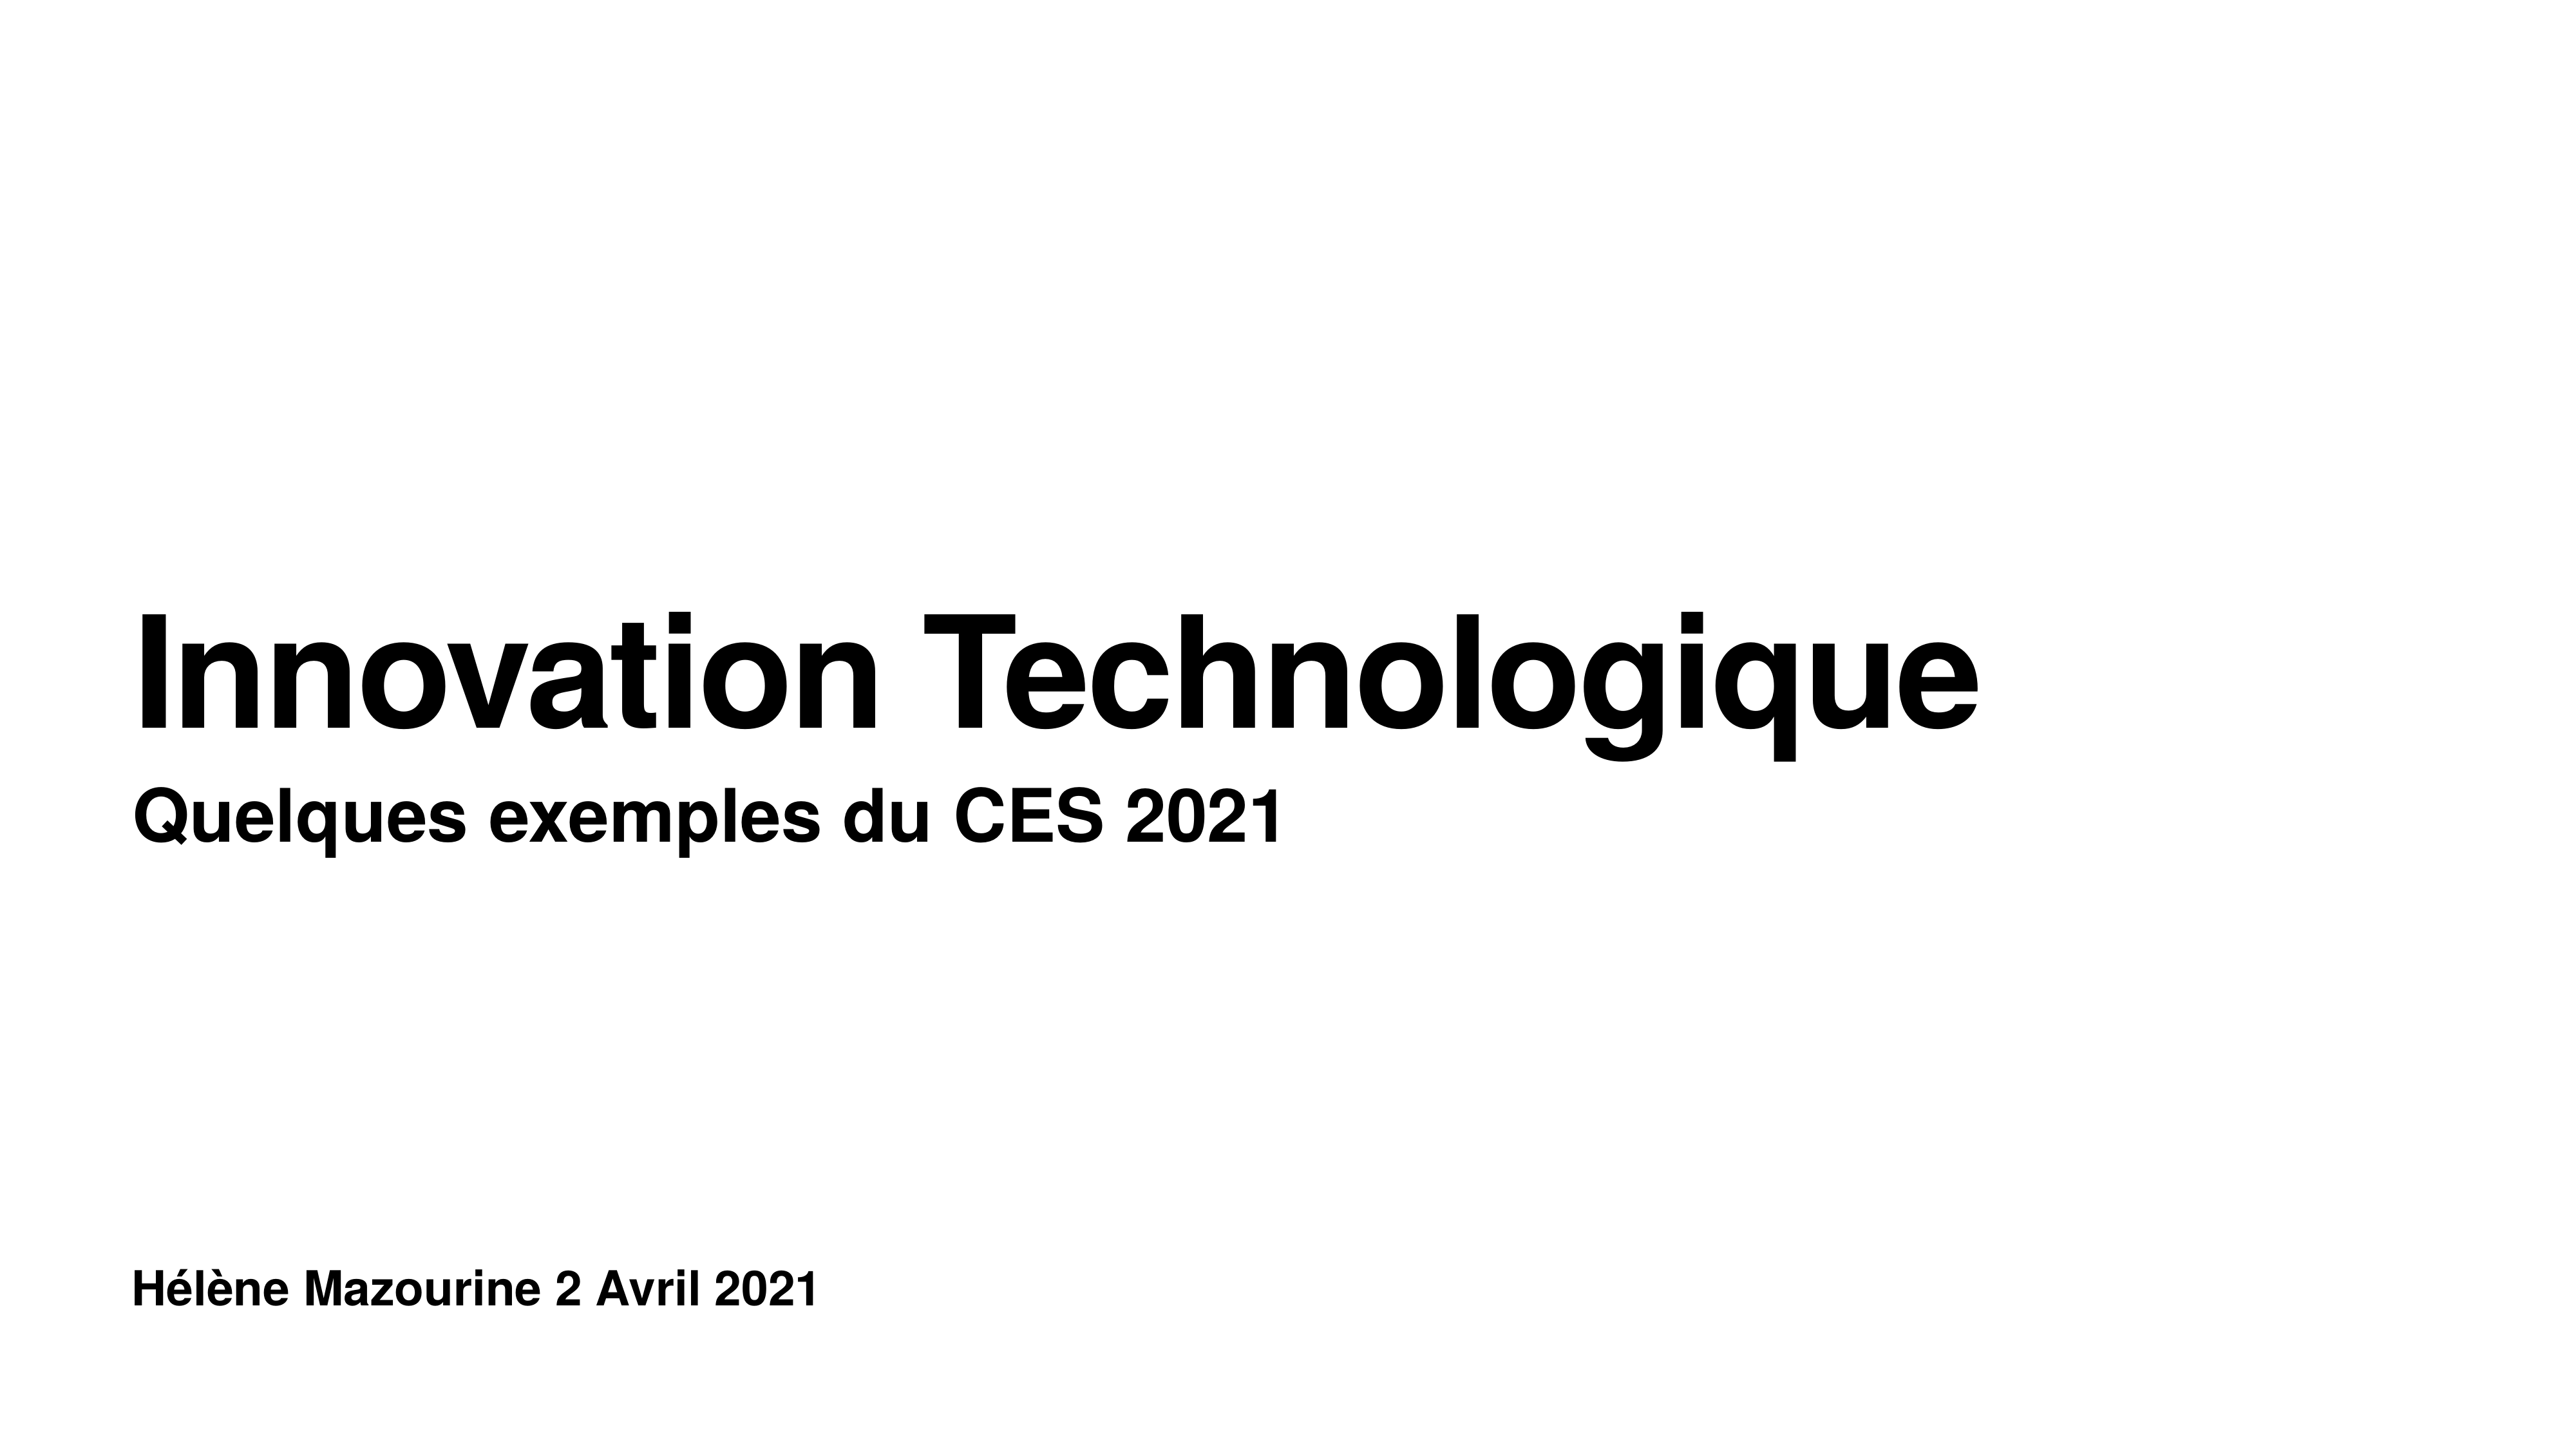

# Innovation Technologique
Quelques exemples du CES 2021
Hélène Mazourine 2 Avril 2021